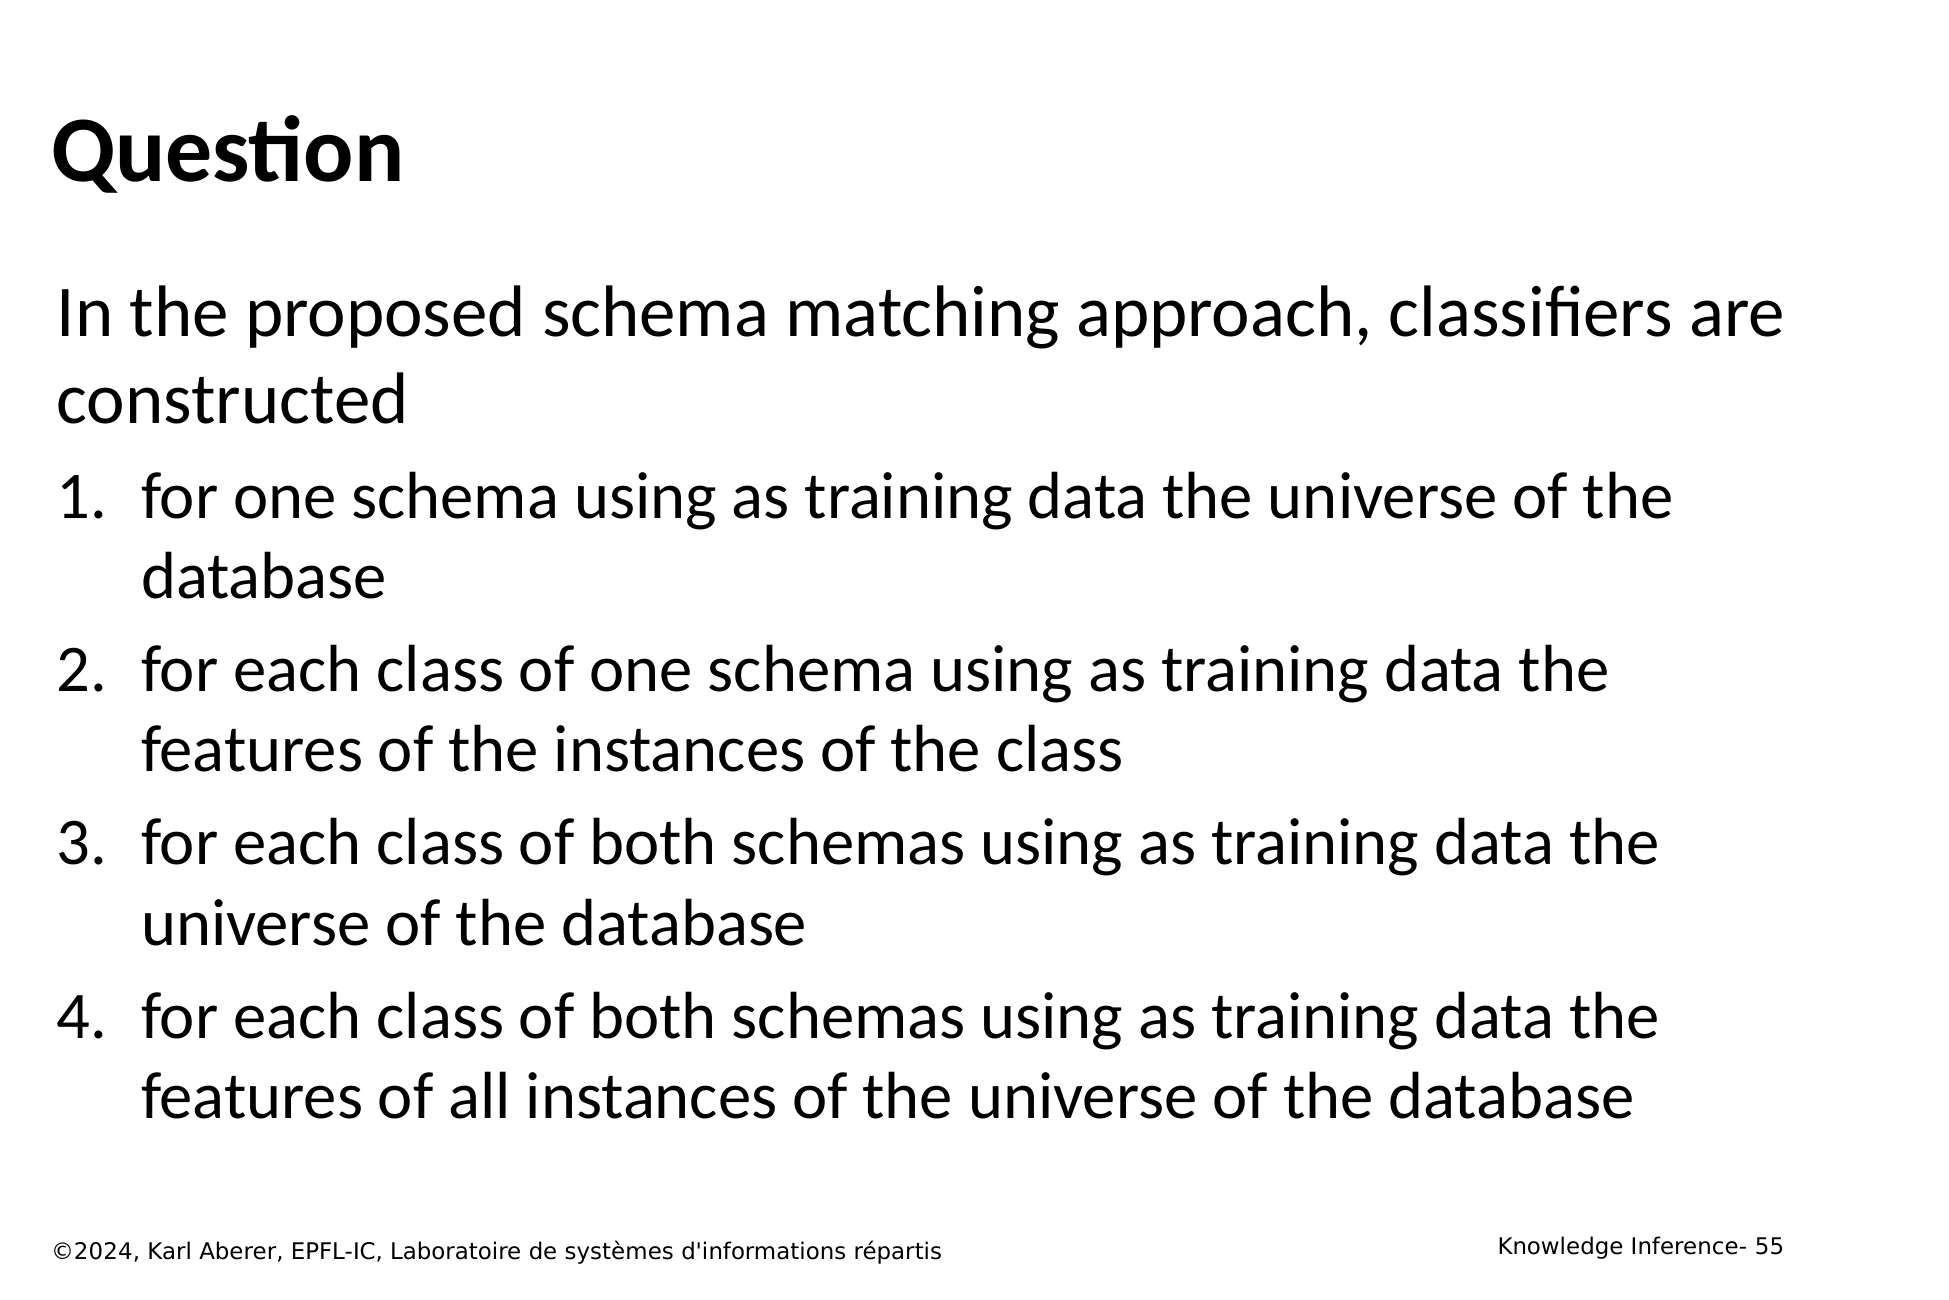

# Question
In the proposed schema matching approach, classifiers are constructed
for one schema using as training data the universe of the database
for each class of one schema using as training data the features of the instances of the class
for each class of both schemas using as training data the universe of the database
for each class of both schemas using as training data the features of all instances of the universe of the database

©2024, Karl Aberer, EPFL-IC, Laboratoire de systèmes d'informations répartis